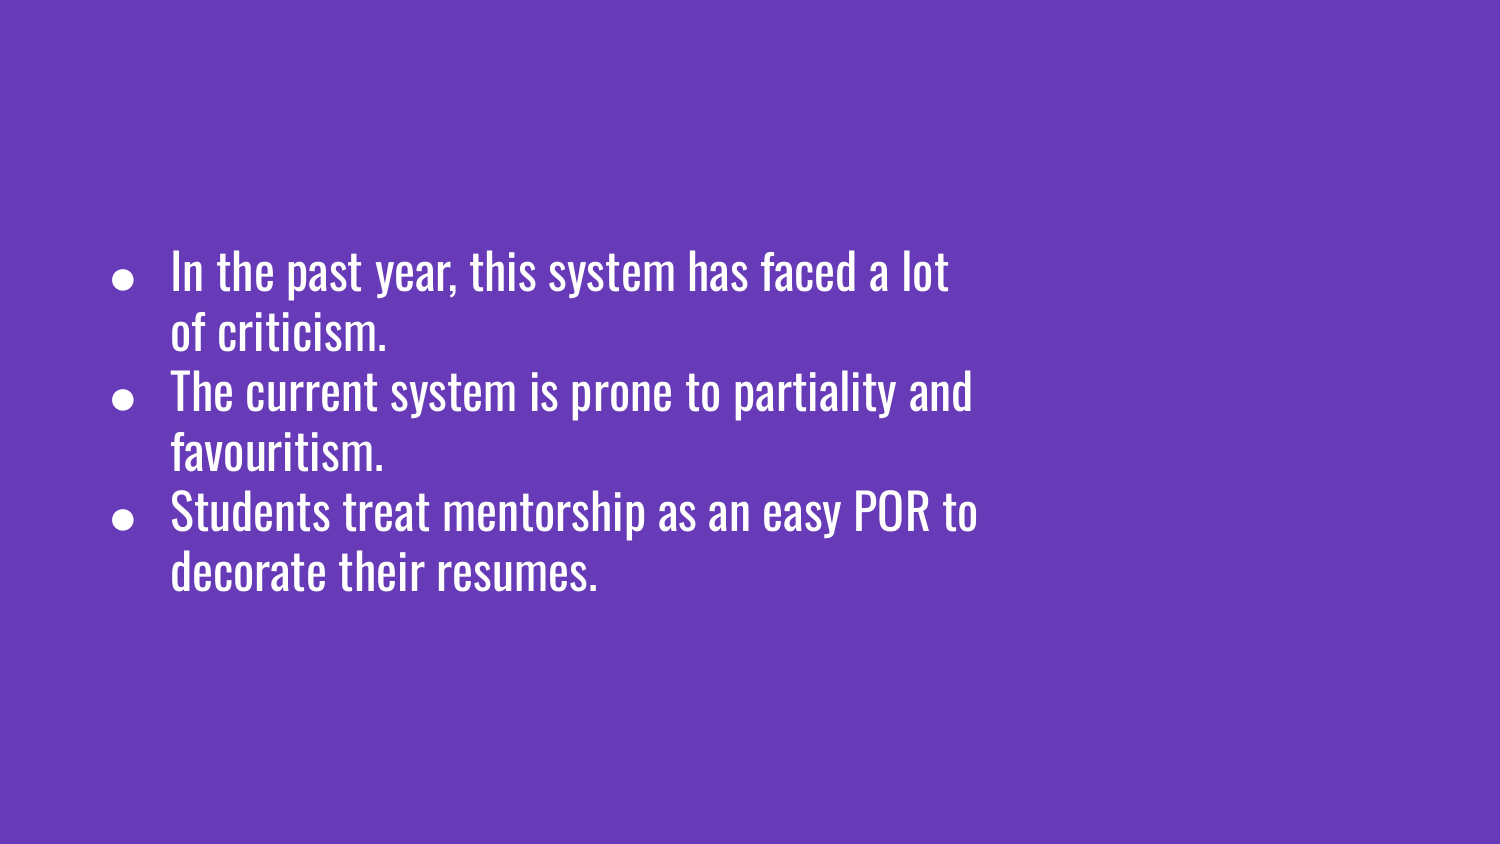

# In the past year, this system has faced a lot of criticism.
The current system is prone to partiality and favouritism.
Students treat mentorship as an easy POR to decorate their resumes.